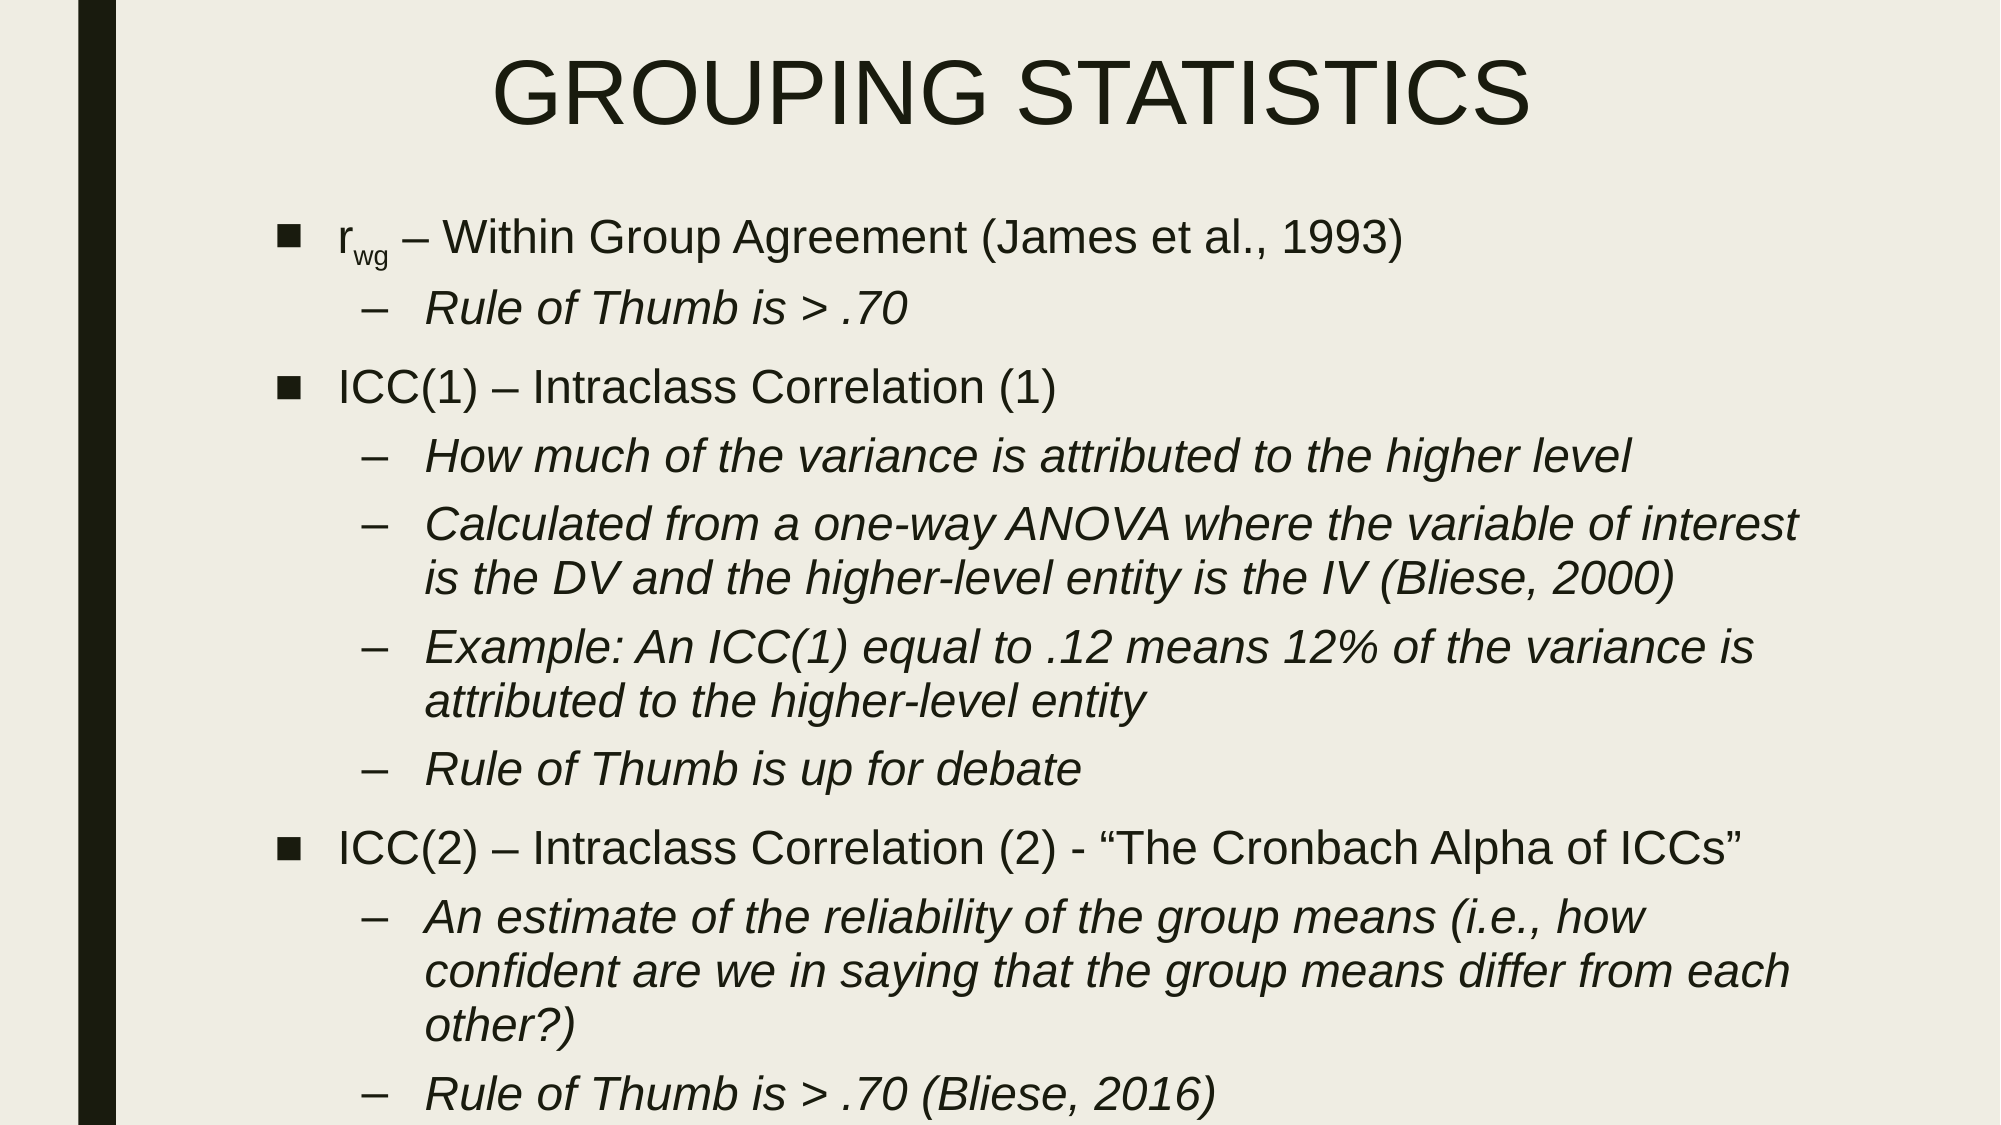

# GROUPING STATISTICS
rwg – Within Group Agreement (James et al., 1993)
Rule of Thumb is > .70
ICC(1) – Intraclass Correlation (1)
How much of the variance is attributed to the higher level
Calculated from a one-way ANOVA where the variable of interest is the DV and the higher-level entity is the IV (Bliese, 2000)
Example: An ICC(1) equal to .12 means 12% of the variance is attributed to the higher-level entity
Rule of Thumb is up for debate
ICC(2) – Intraclass Correlation (2) - “The Cronbach Alpha of ICCs”
An estimate of the reliability of the group means (i.e., how confident are we in saying that the group means differ from each other?)
Rule of Thumb is > .70 (Bliese, 2016)